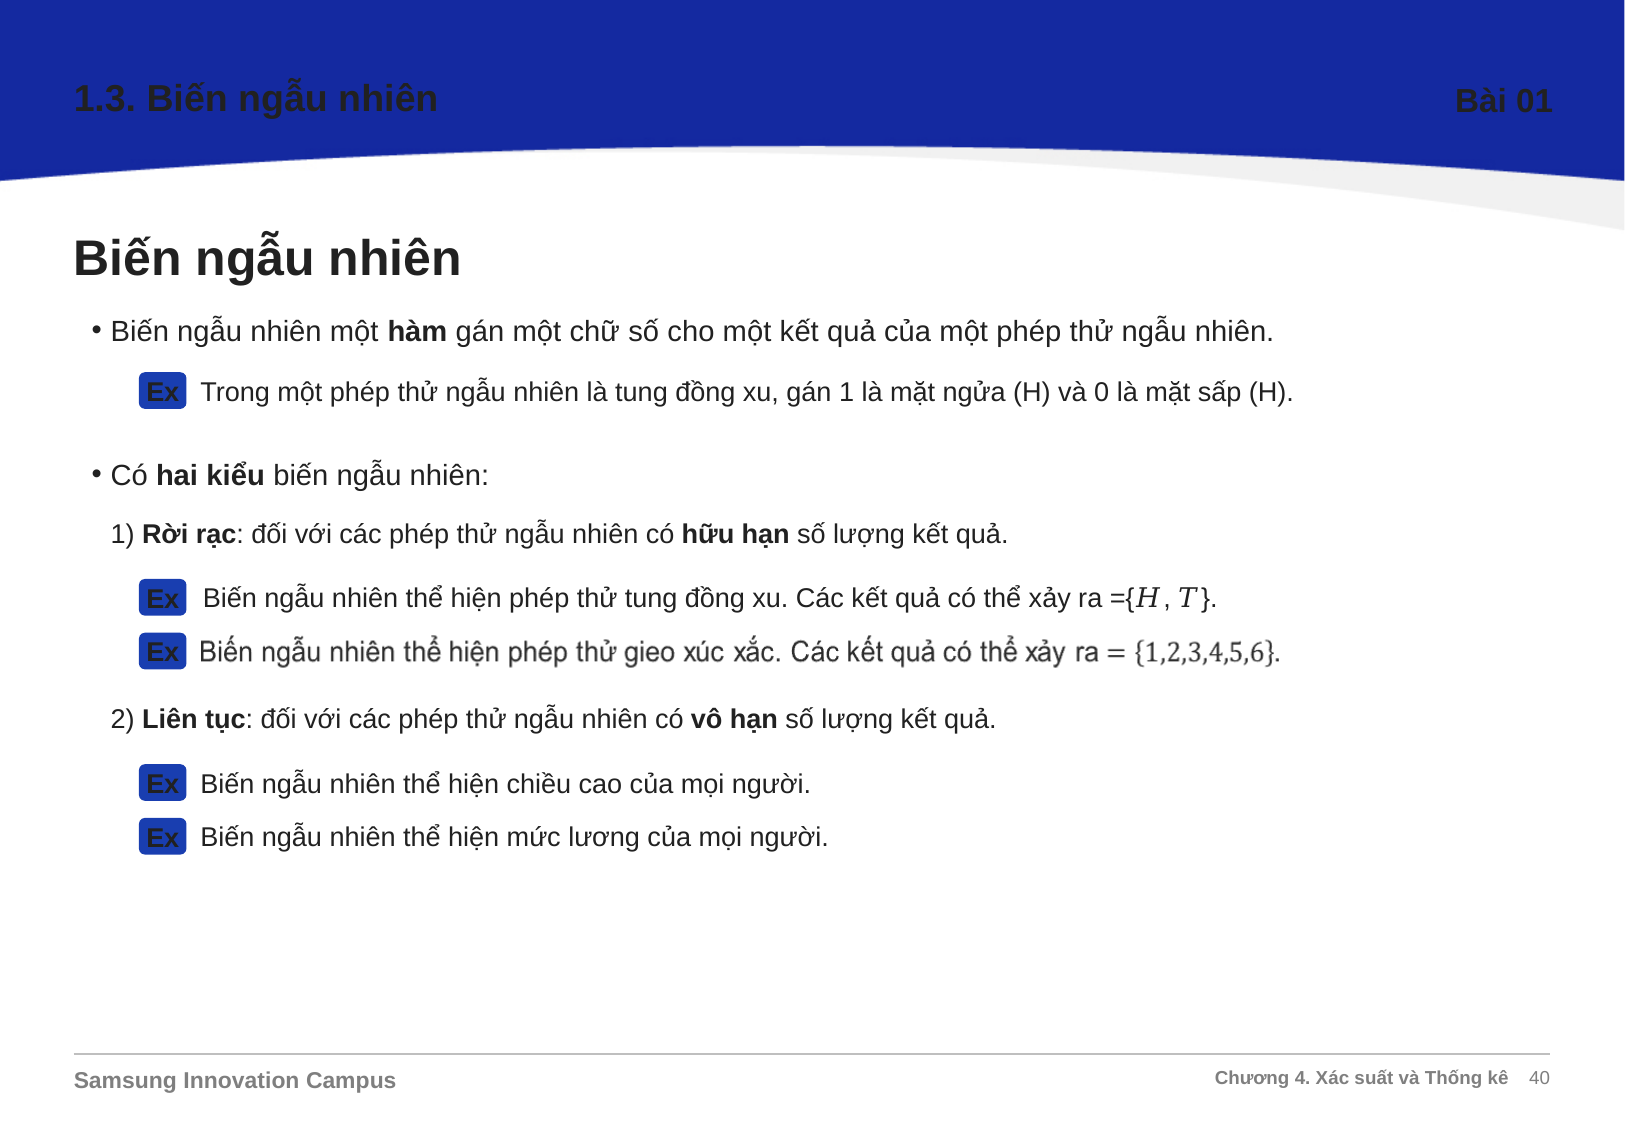

1.3. Biến ngẫu nhiên
Bài 01
Biến ngẫu nhiên
Biến ngẫu nhiên một hàm gán một chữ số cho một kết quả của một phép thử ngẫu nhiên.
Trong một phép thử ngẫu nhiên là tung đồng xu, gán 1 là mặt ngửa (H) và 0 là mặt sấp (H).
Ex
Có hai kiểu biến ngẫu nhiên:
1) Rời rạc: đối với các phép thử ngẫu nhiên có hữu hạn số lượng kết quả.
Biến ngẫu nhiên thể hiện phép thử tung đồng xu. Các kết quả có thể xảy ra ={𝐻, 𝑇}.
Ex

Ex
2) Liên tục: đối với các phép thử ngẫu nhiên có vô hạn số lượng kết quả.
Biến ngẫu nhiên thể hiện chiều cao của mọi người.
Ex
Biến ngẫu nhiên thể hiện mức lương của mọi người.
Ex